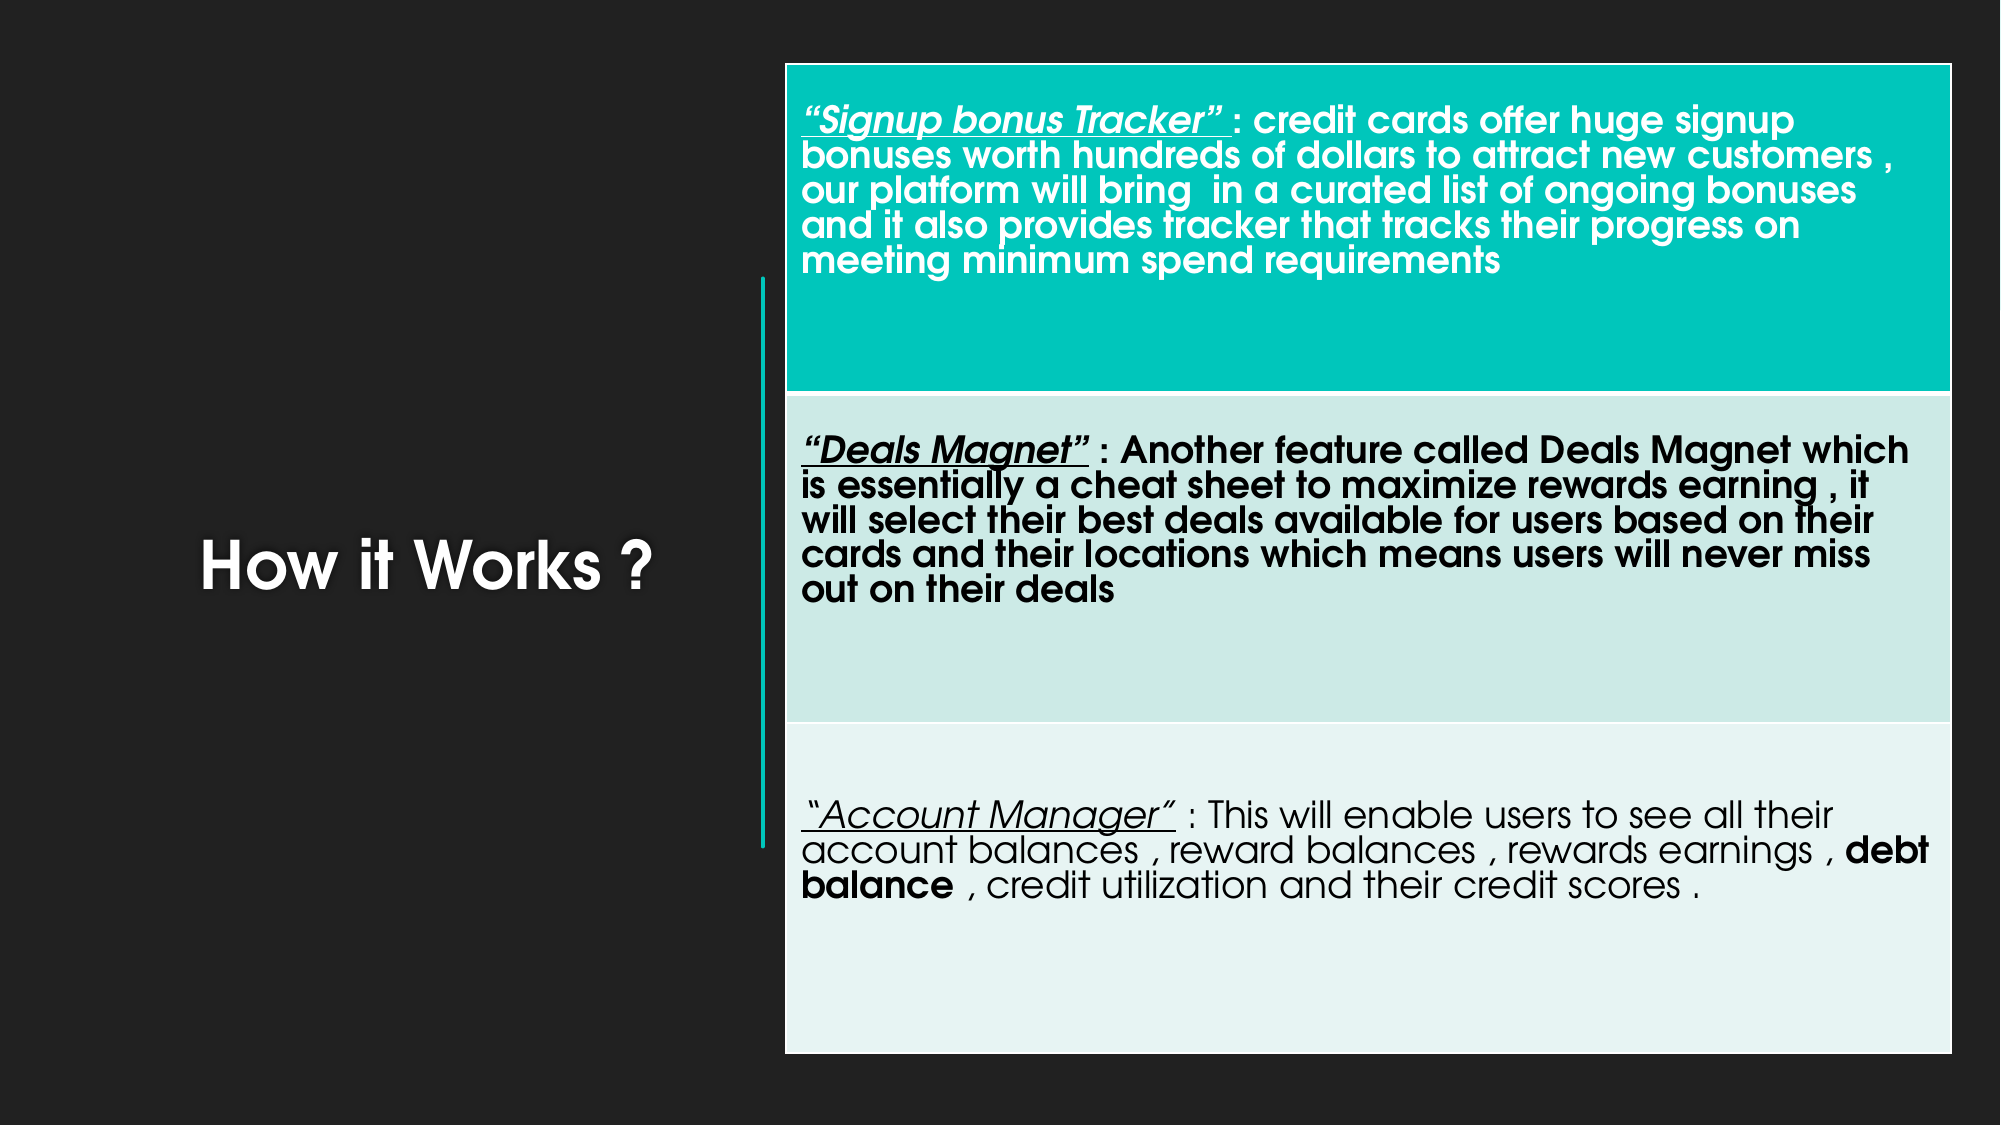

| “Signup bonus Tracker” : credit cards offer huge signup bonuses worth hundreds of dollars to attract new customers , our platform will bring  in a curated list of ongoing bonuses and it also provides tracker that tracks their progress on meeting minimum spend requirements |
| --- |
| “Deals Magnet” : Another feature called Deals Magnet which is essentially a cheat sheet to maximize rewards earning , it will select their best deals available for users based on their cards and their locations which means users will never miss out on their deals |
| “Account Manager” : This will enable users to see all their account balances , reward balances , rewards earnings , debt balance , credit utilization and their credit scores . |
# How it Works ?